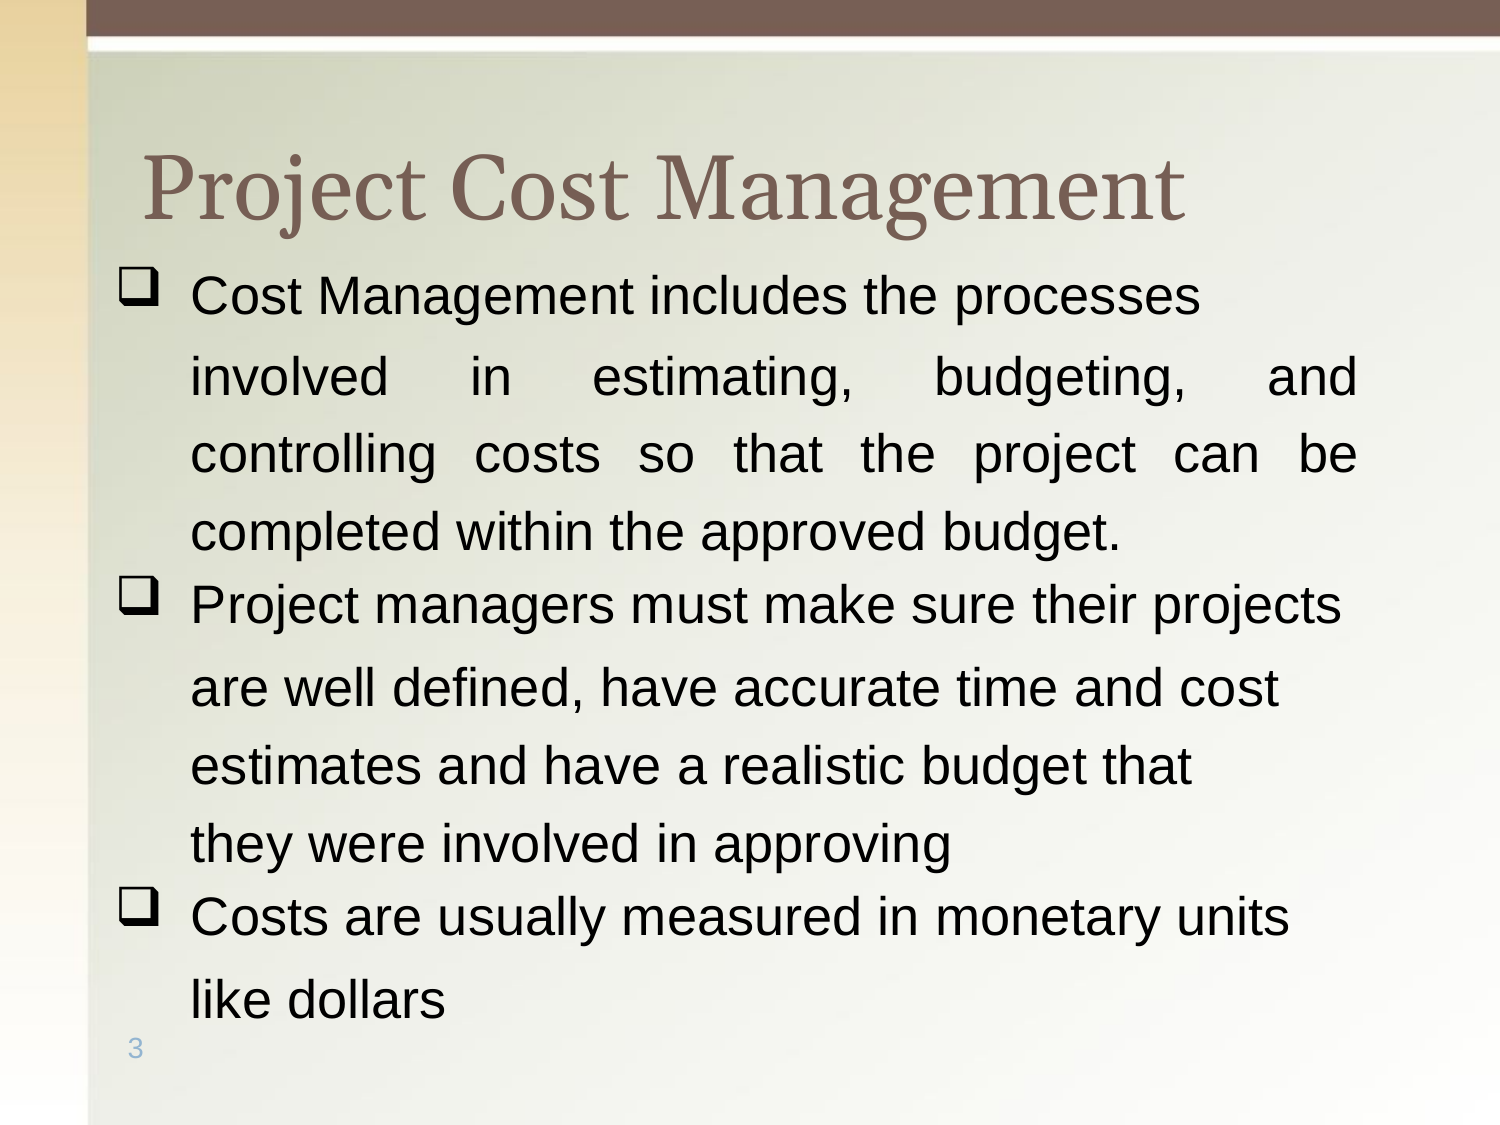

# Project Cost Management
Cost Management includes the processes
involved in estimating, budgeting, and controlling costs so that the project can be completed within the approved budget.
Project managers must make sure their projects
are well defined, have accurate time and cost estimates and have a realistic budget that they were involved in approving
Costs are usually measured in monetary units
like dollars
3